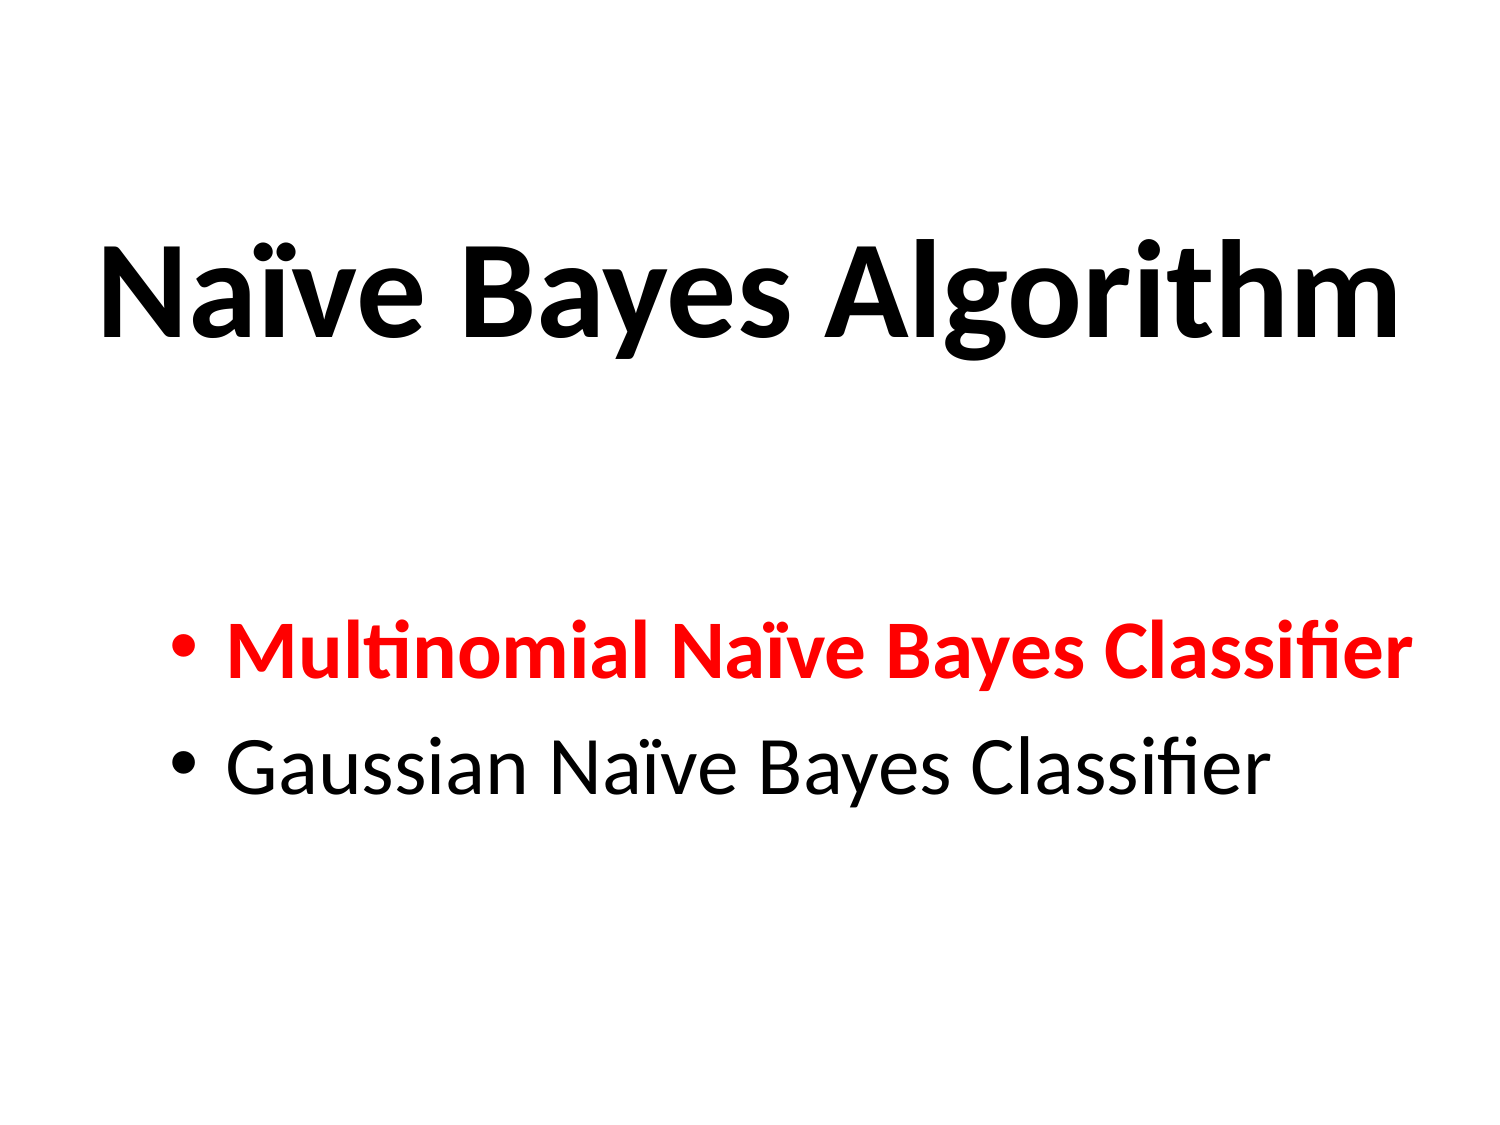

# Naïve Bayes Algorithm
Multinomial Naïve Bayes Classifier
Gaussian Naïve Bayes Classifier